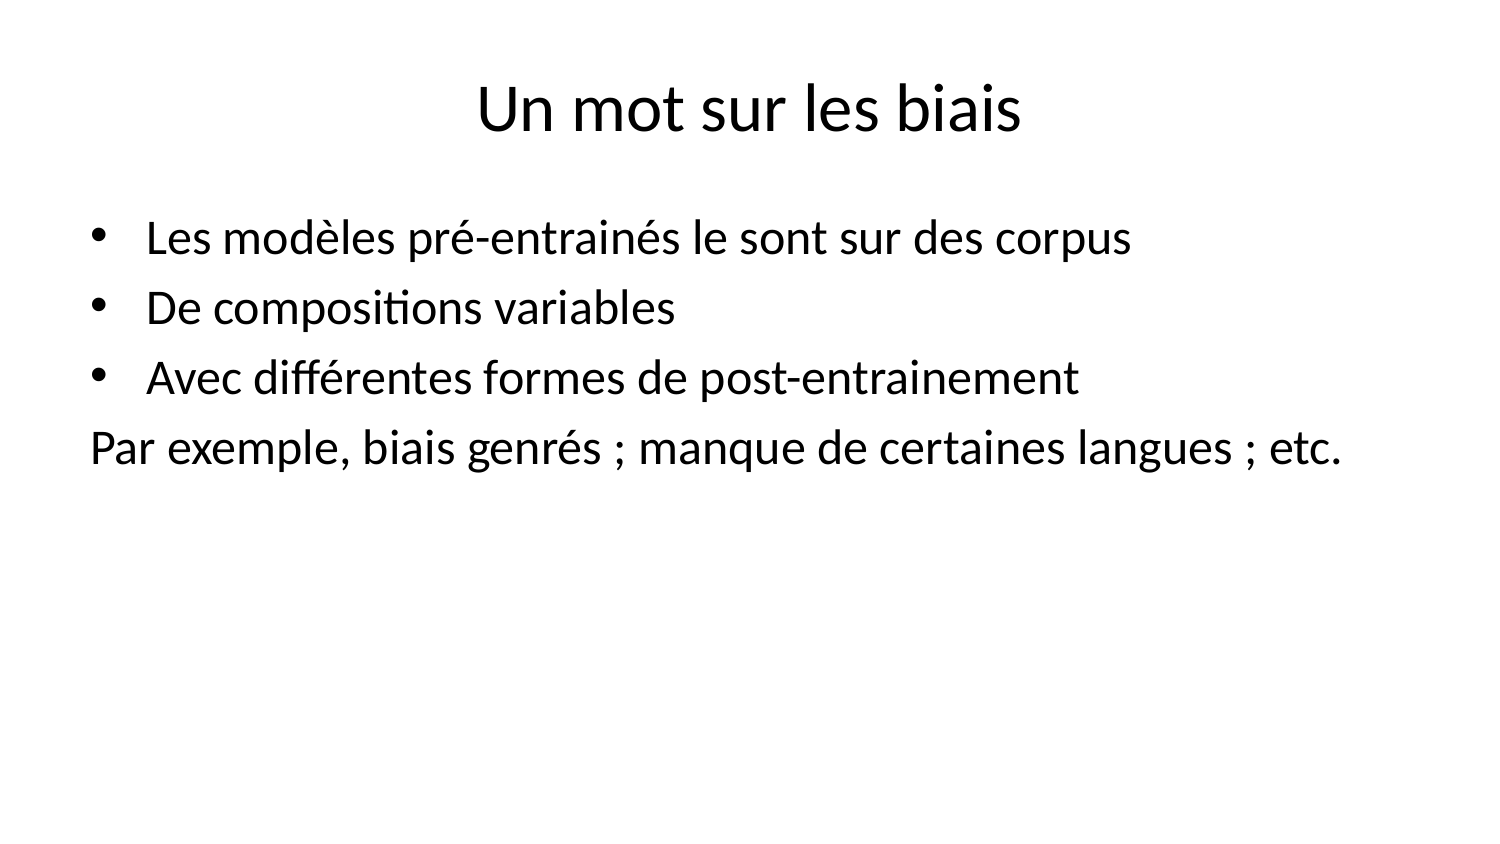

# Un mot sur les biais
Les modèles pré-entrainés le sont sur des corpus
De compositions variables
Avec différentes formes de post-entrainement
Par exemple, biais genrés ; manque de certaines langues ; etc.